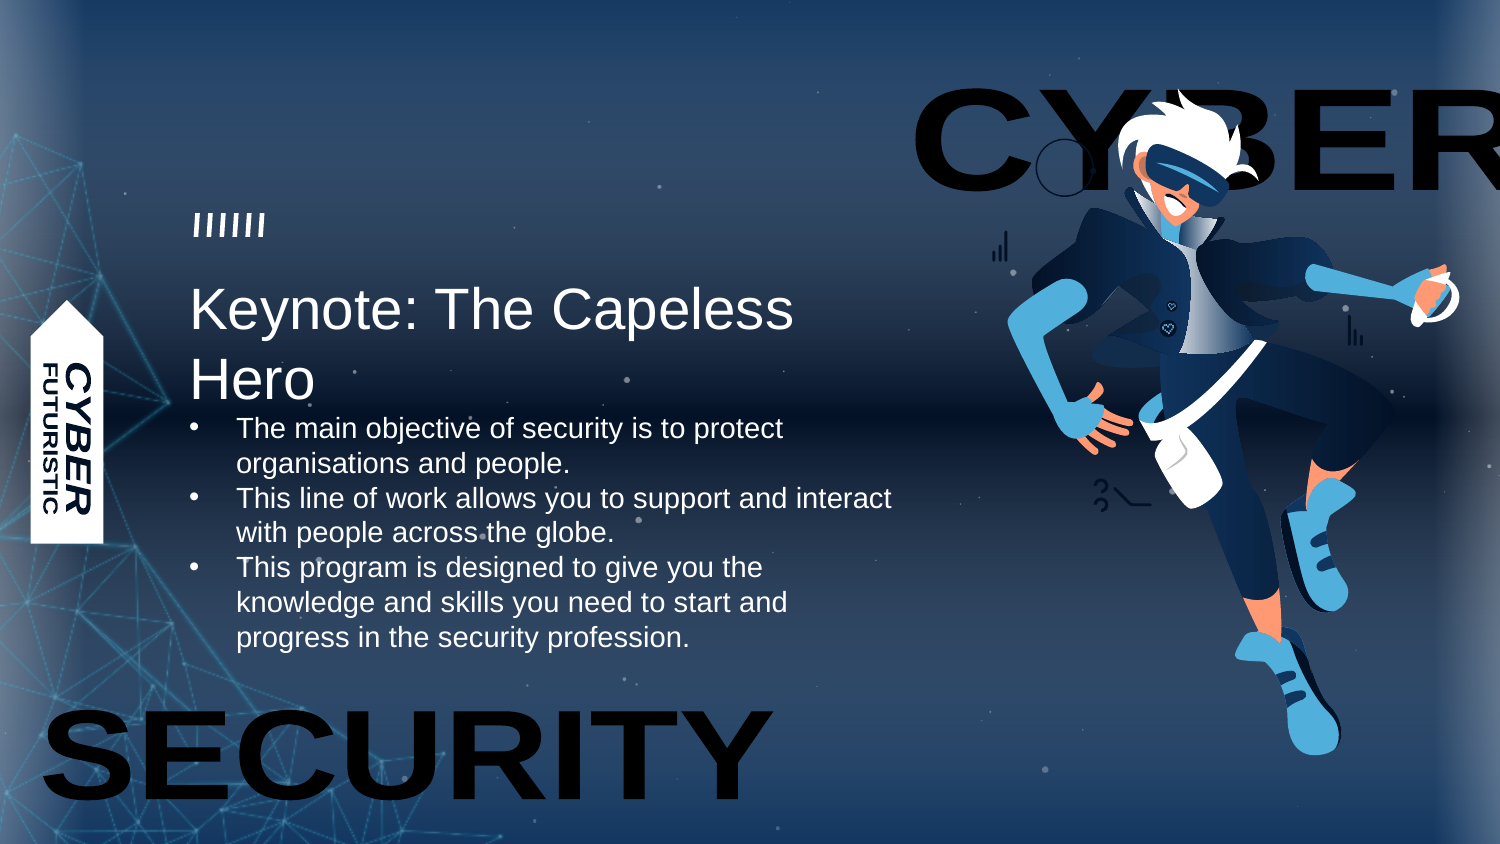

CYBER

# Keynote: The Capeless Hero

The main objective of security is to protect organisations and people.
This line of work allows you to support and interact with people across the globe.
This program is designed to give you the knowledge and skills you need to start and progress in the security profession.
CYBER
FUTURISTIC
SECURITY